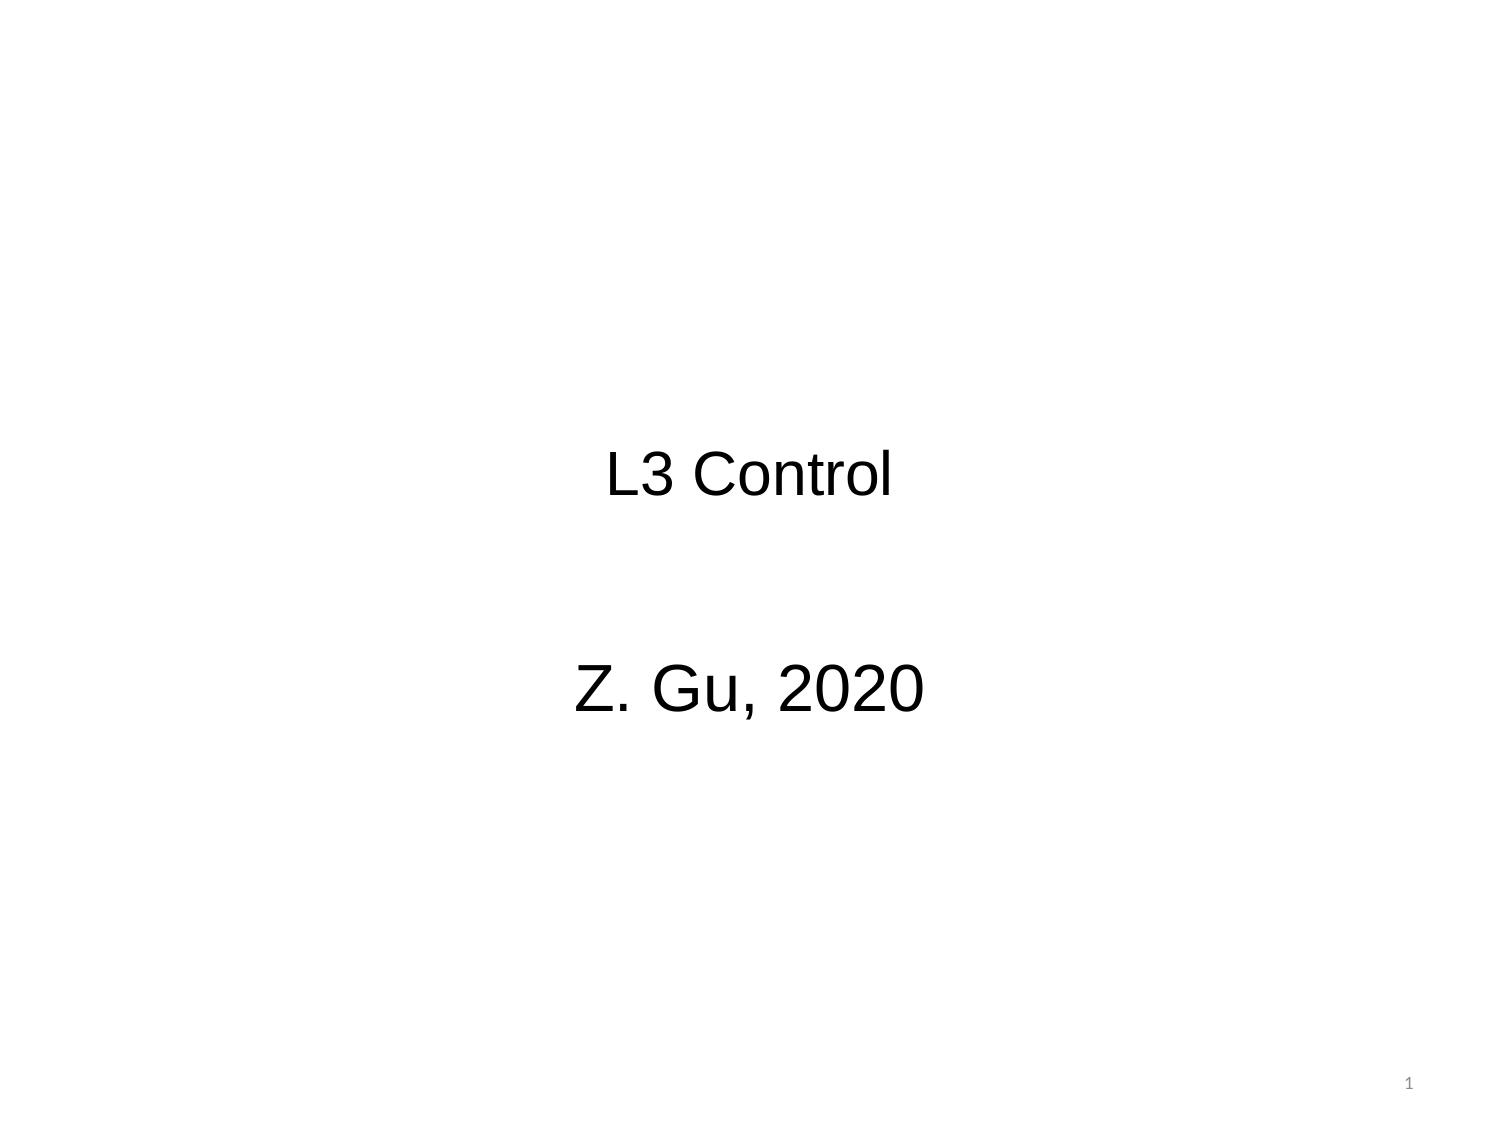

# L3 Control
Z. Gu, 2020

1